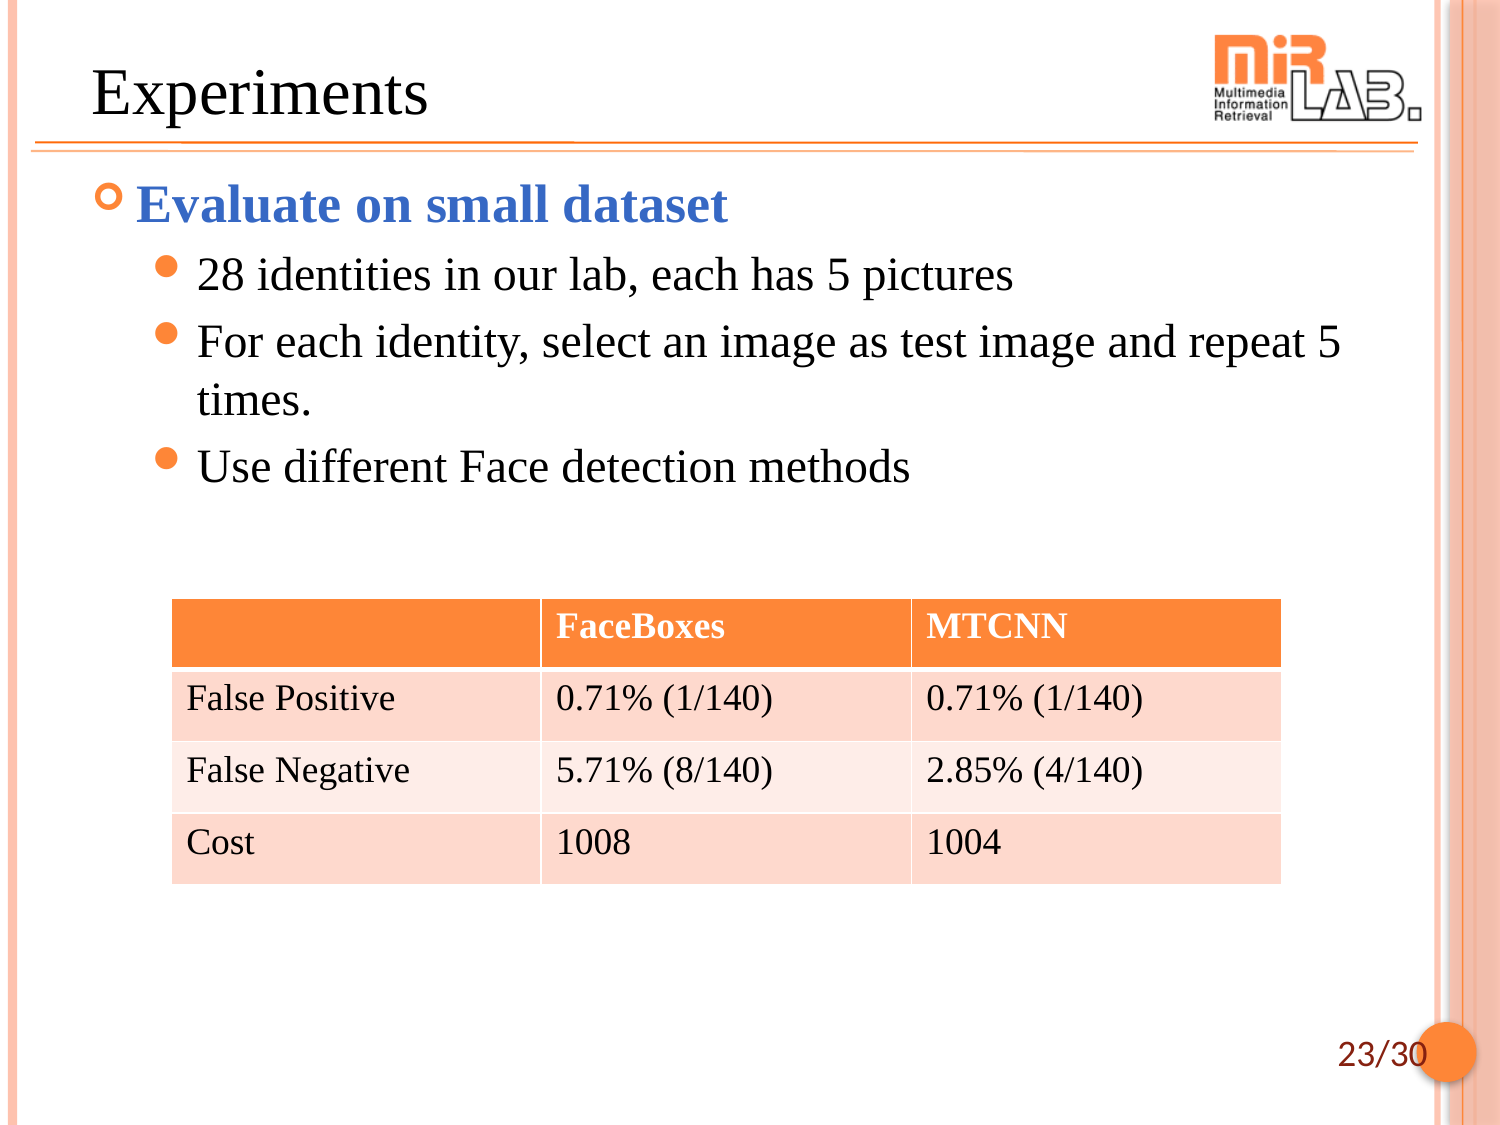

# Experiments
Evaluate on small dataset
28 identities in our lab, each has 5 pictures
For each identity, select an image as test image and repeat 5 times.
Use different Face detection methods

|  | FaceBoxes | MTCNN |
| --- | --- | --- |
| False Positive | 0.71% (1/140) | 0.71% (1/140) |
| False Negative | 5.71% (8/140) | 2.85% (4/140) |
| Cost | 1008 | 1004 |